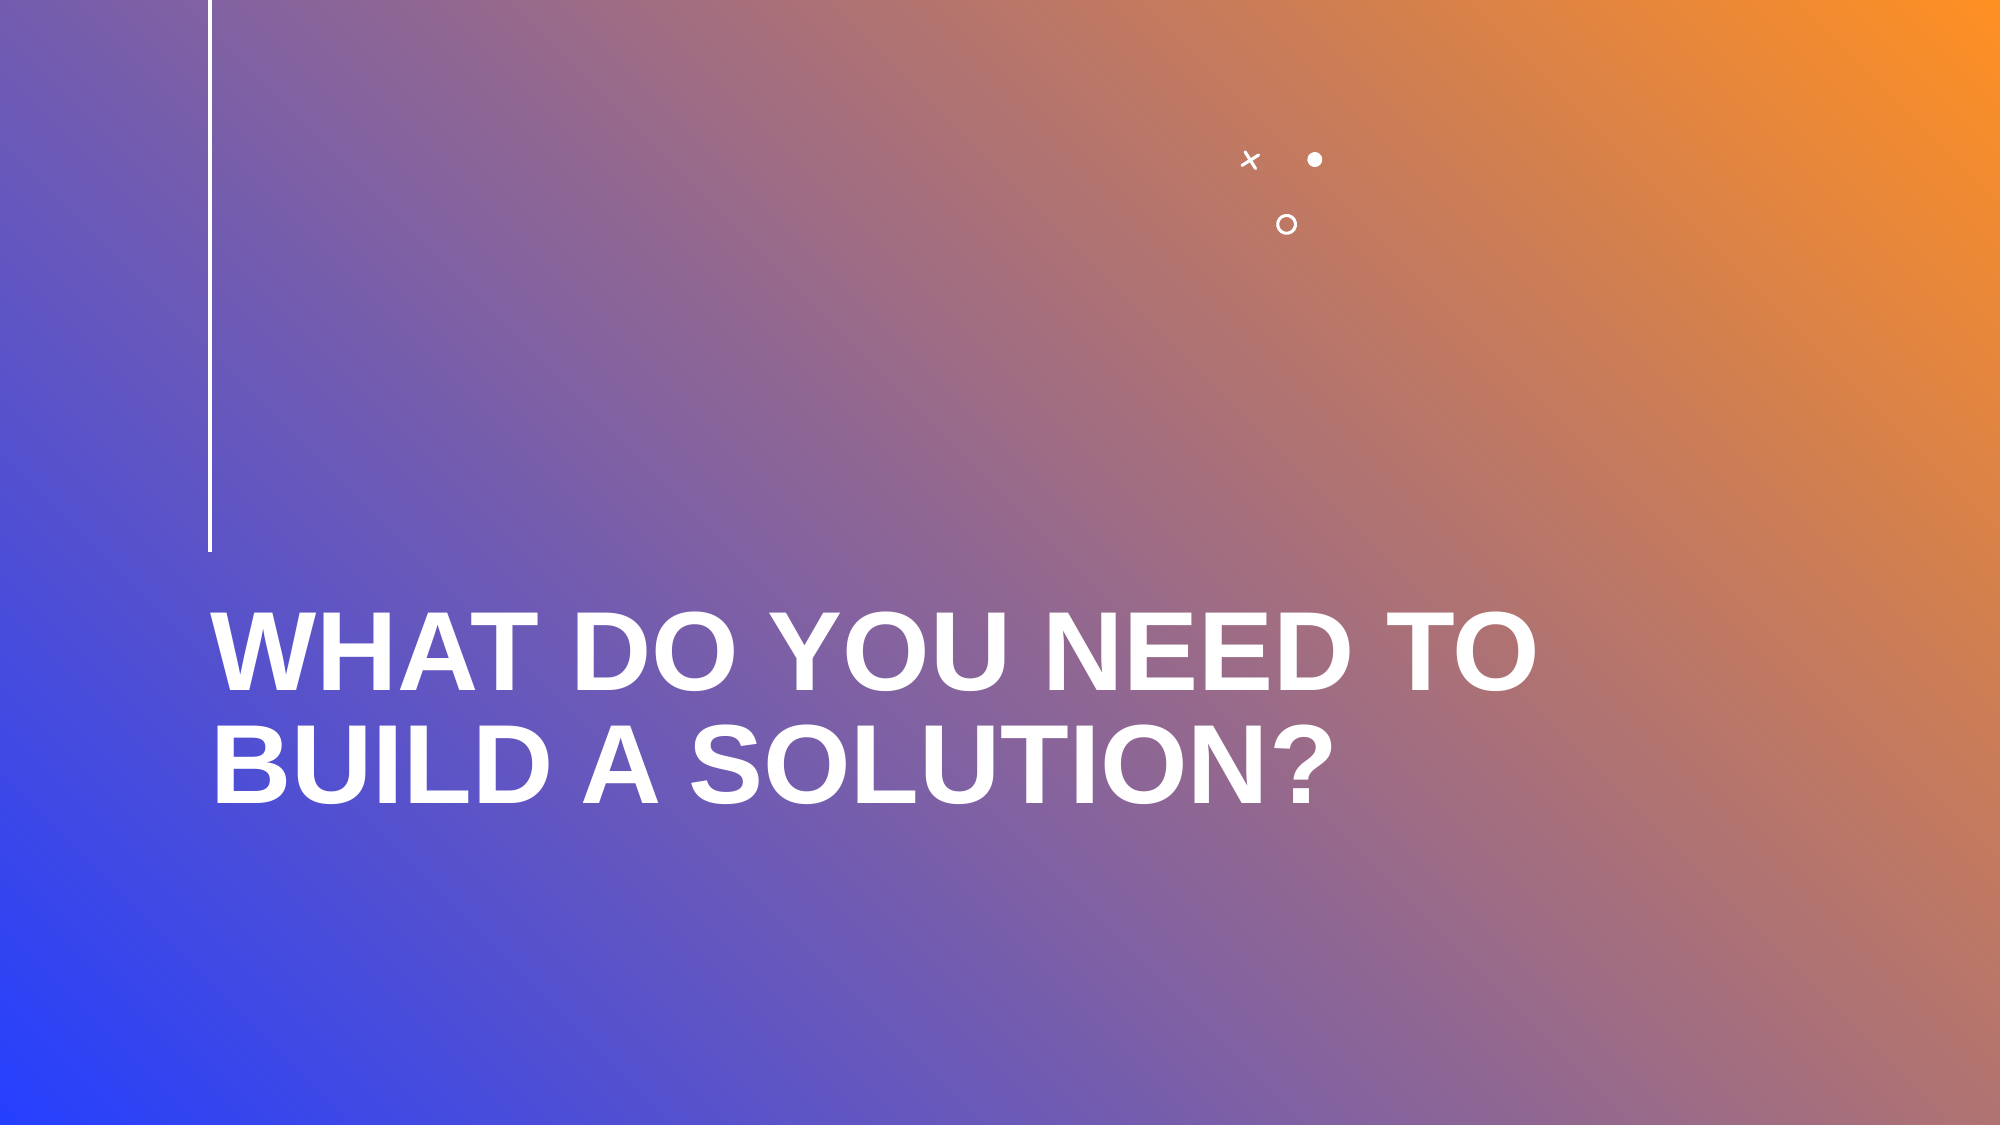

# What do you need to build a solution?